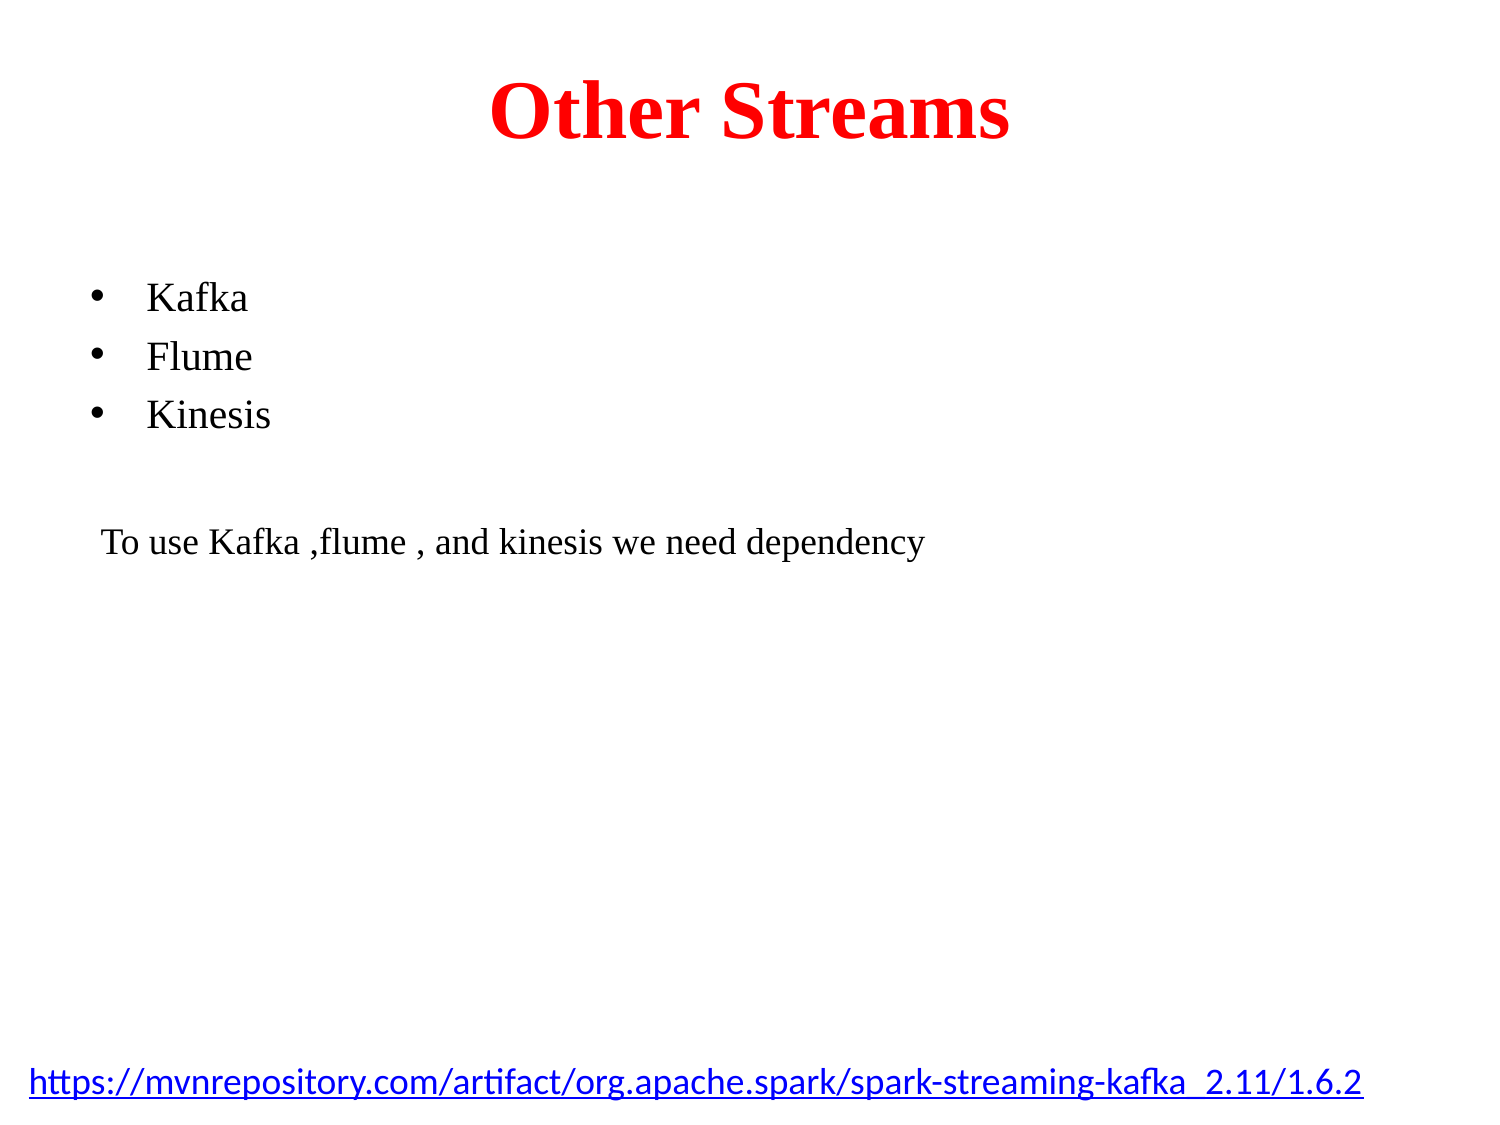

# Other Streams
Kafka
Flume
Kinesis
To use Kafka ,flume , and kinesis we need dependency
https://mvnrepository.com/artifact/org.apache.spark/spark-streaming-kafka_2.11/1.6.2